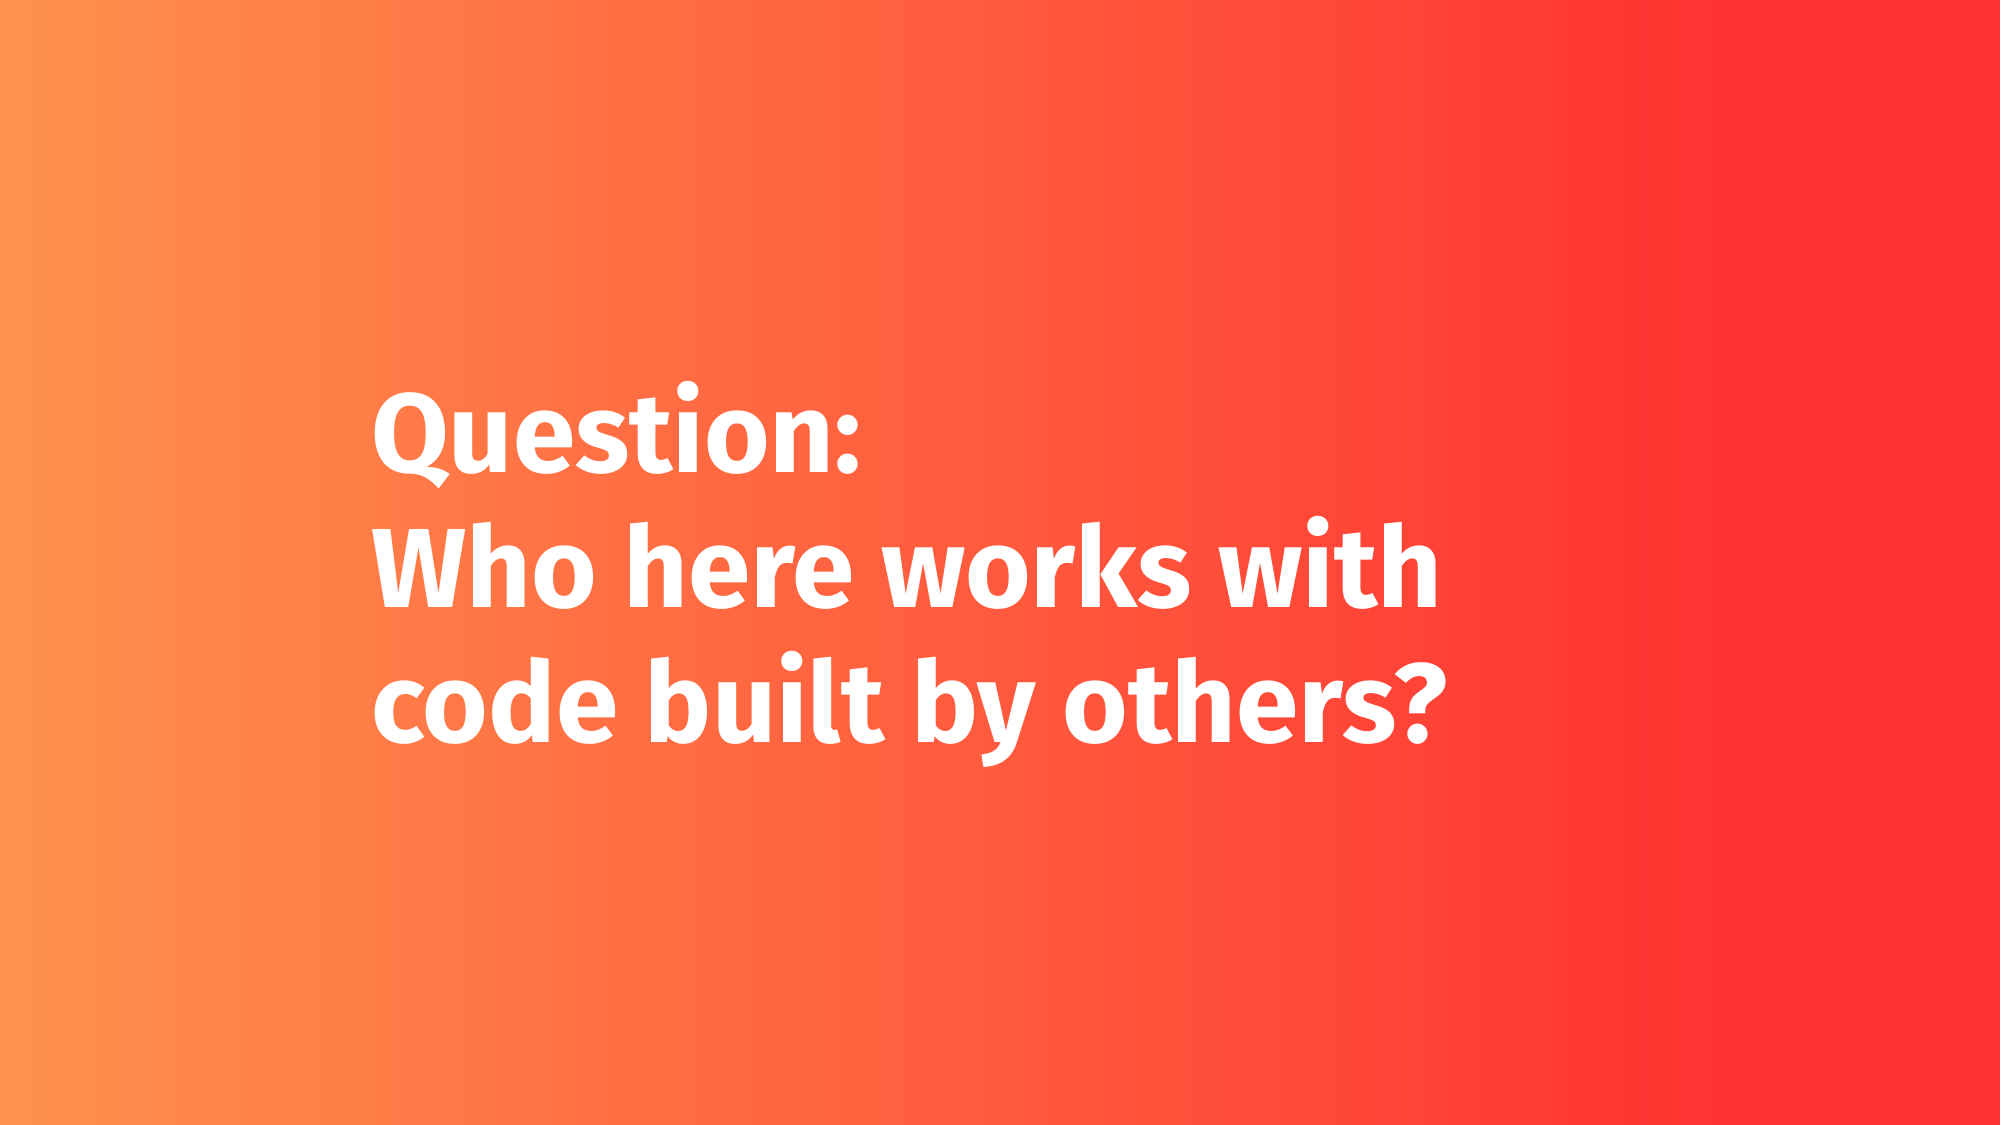

# Question: Who here works with code built by others?